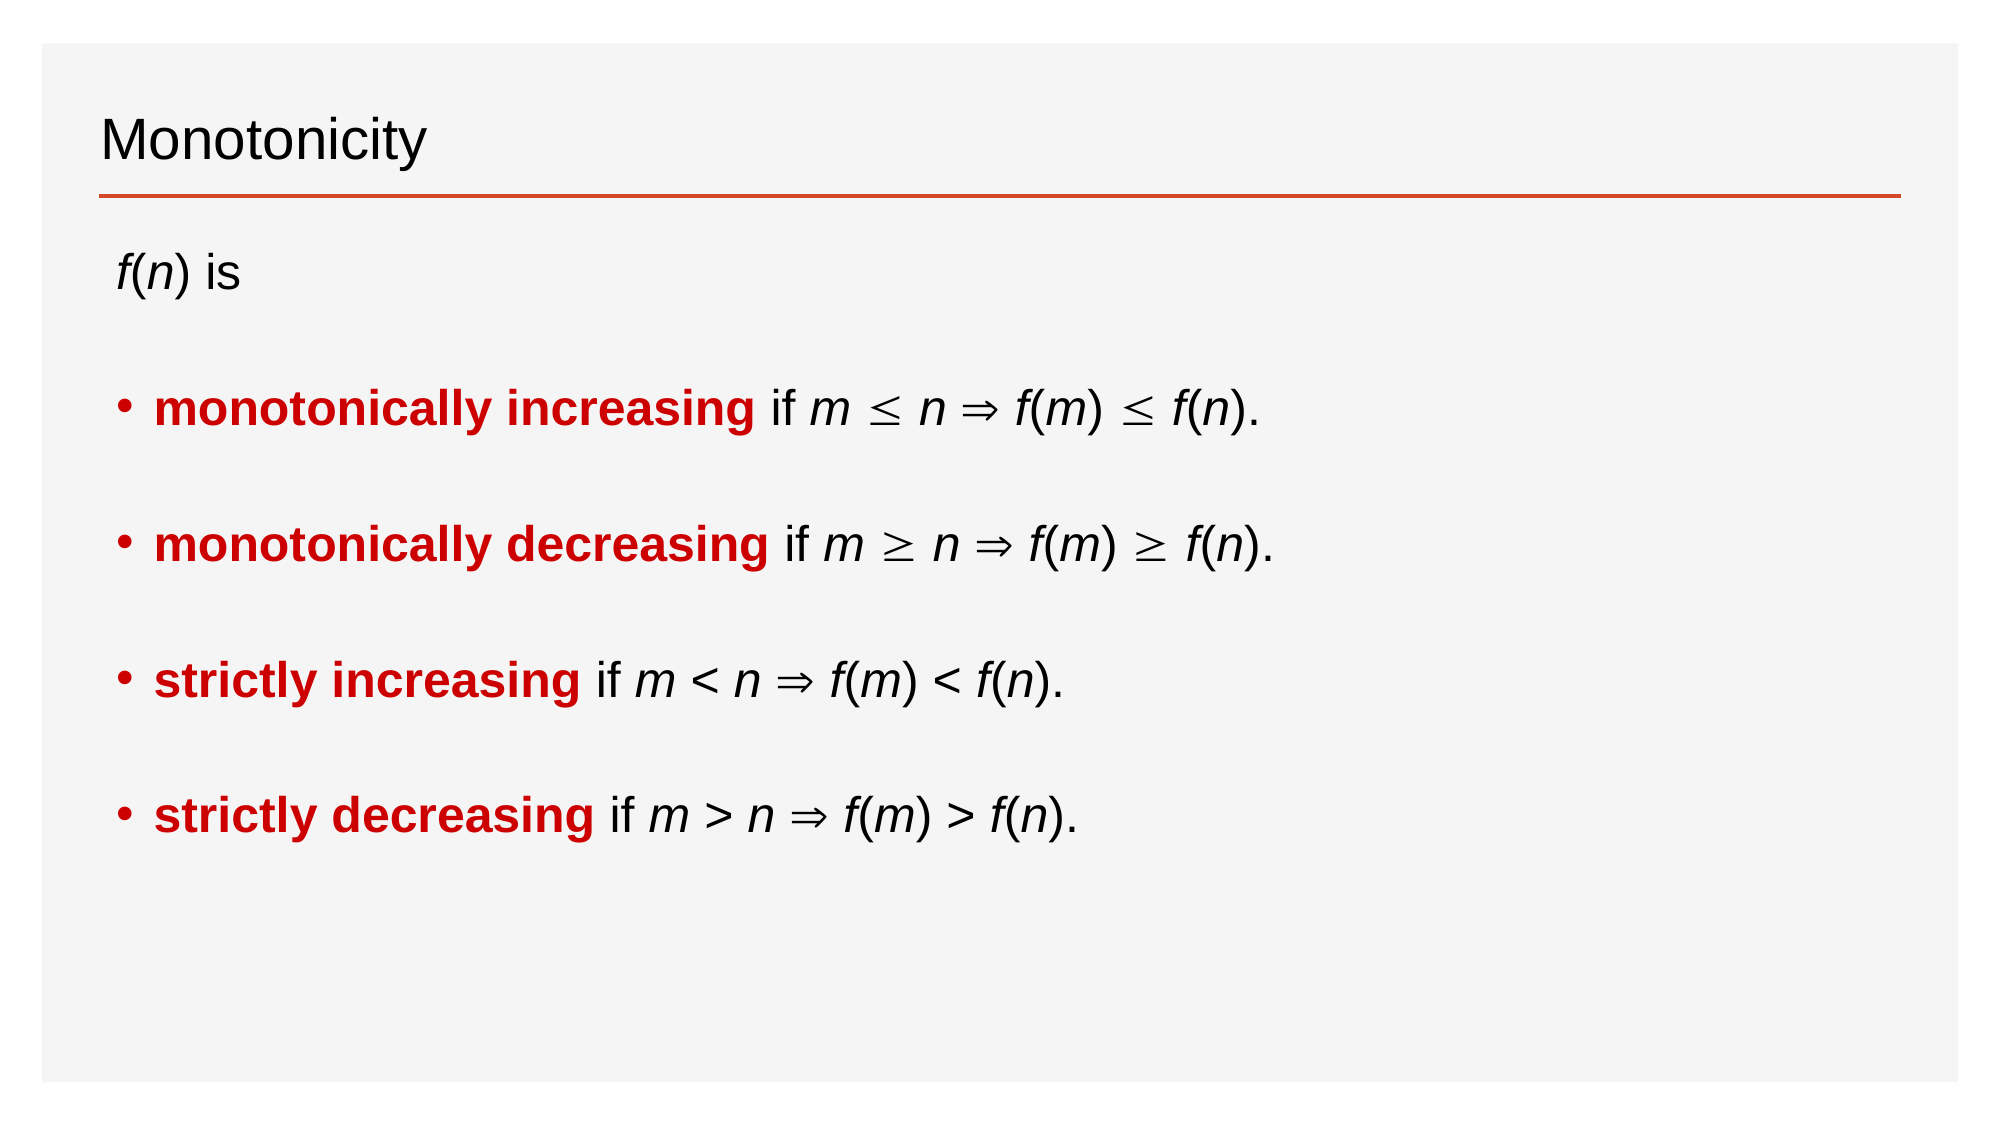

# Monotonicity
f(n) is
monotonically increasing if m ≤ n ⇒ f(m) ≤ f(n).
monotonically decreasing if m ≥ n ⇒ f(m) ≥ f(n).
strictly increasing if m < n ⇒ f(m) < f(n).
strictly decreasing if m > n ⇒ f(m) > f(n).